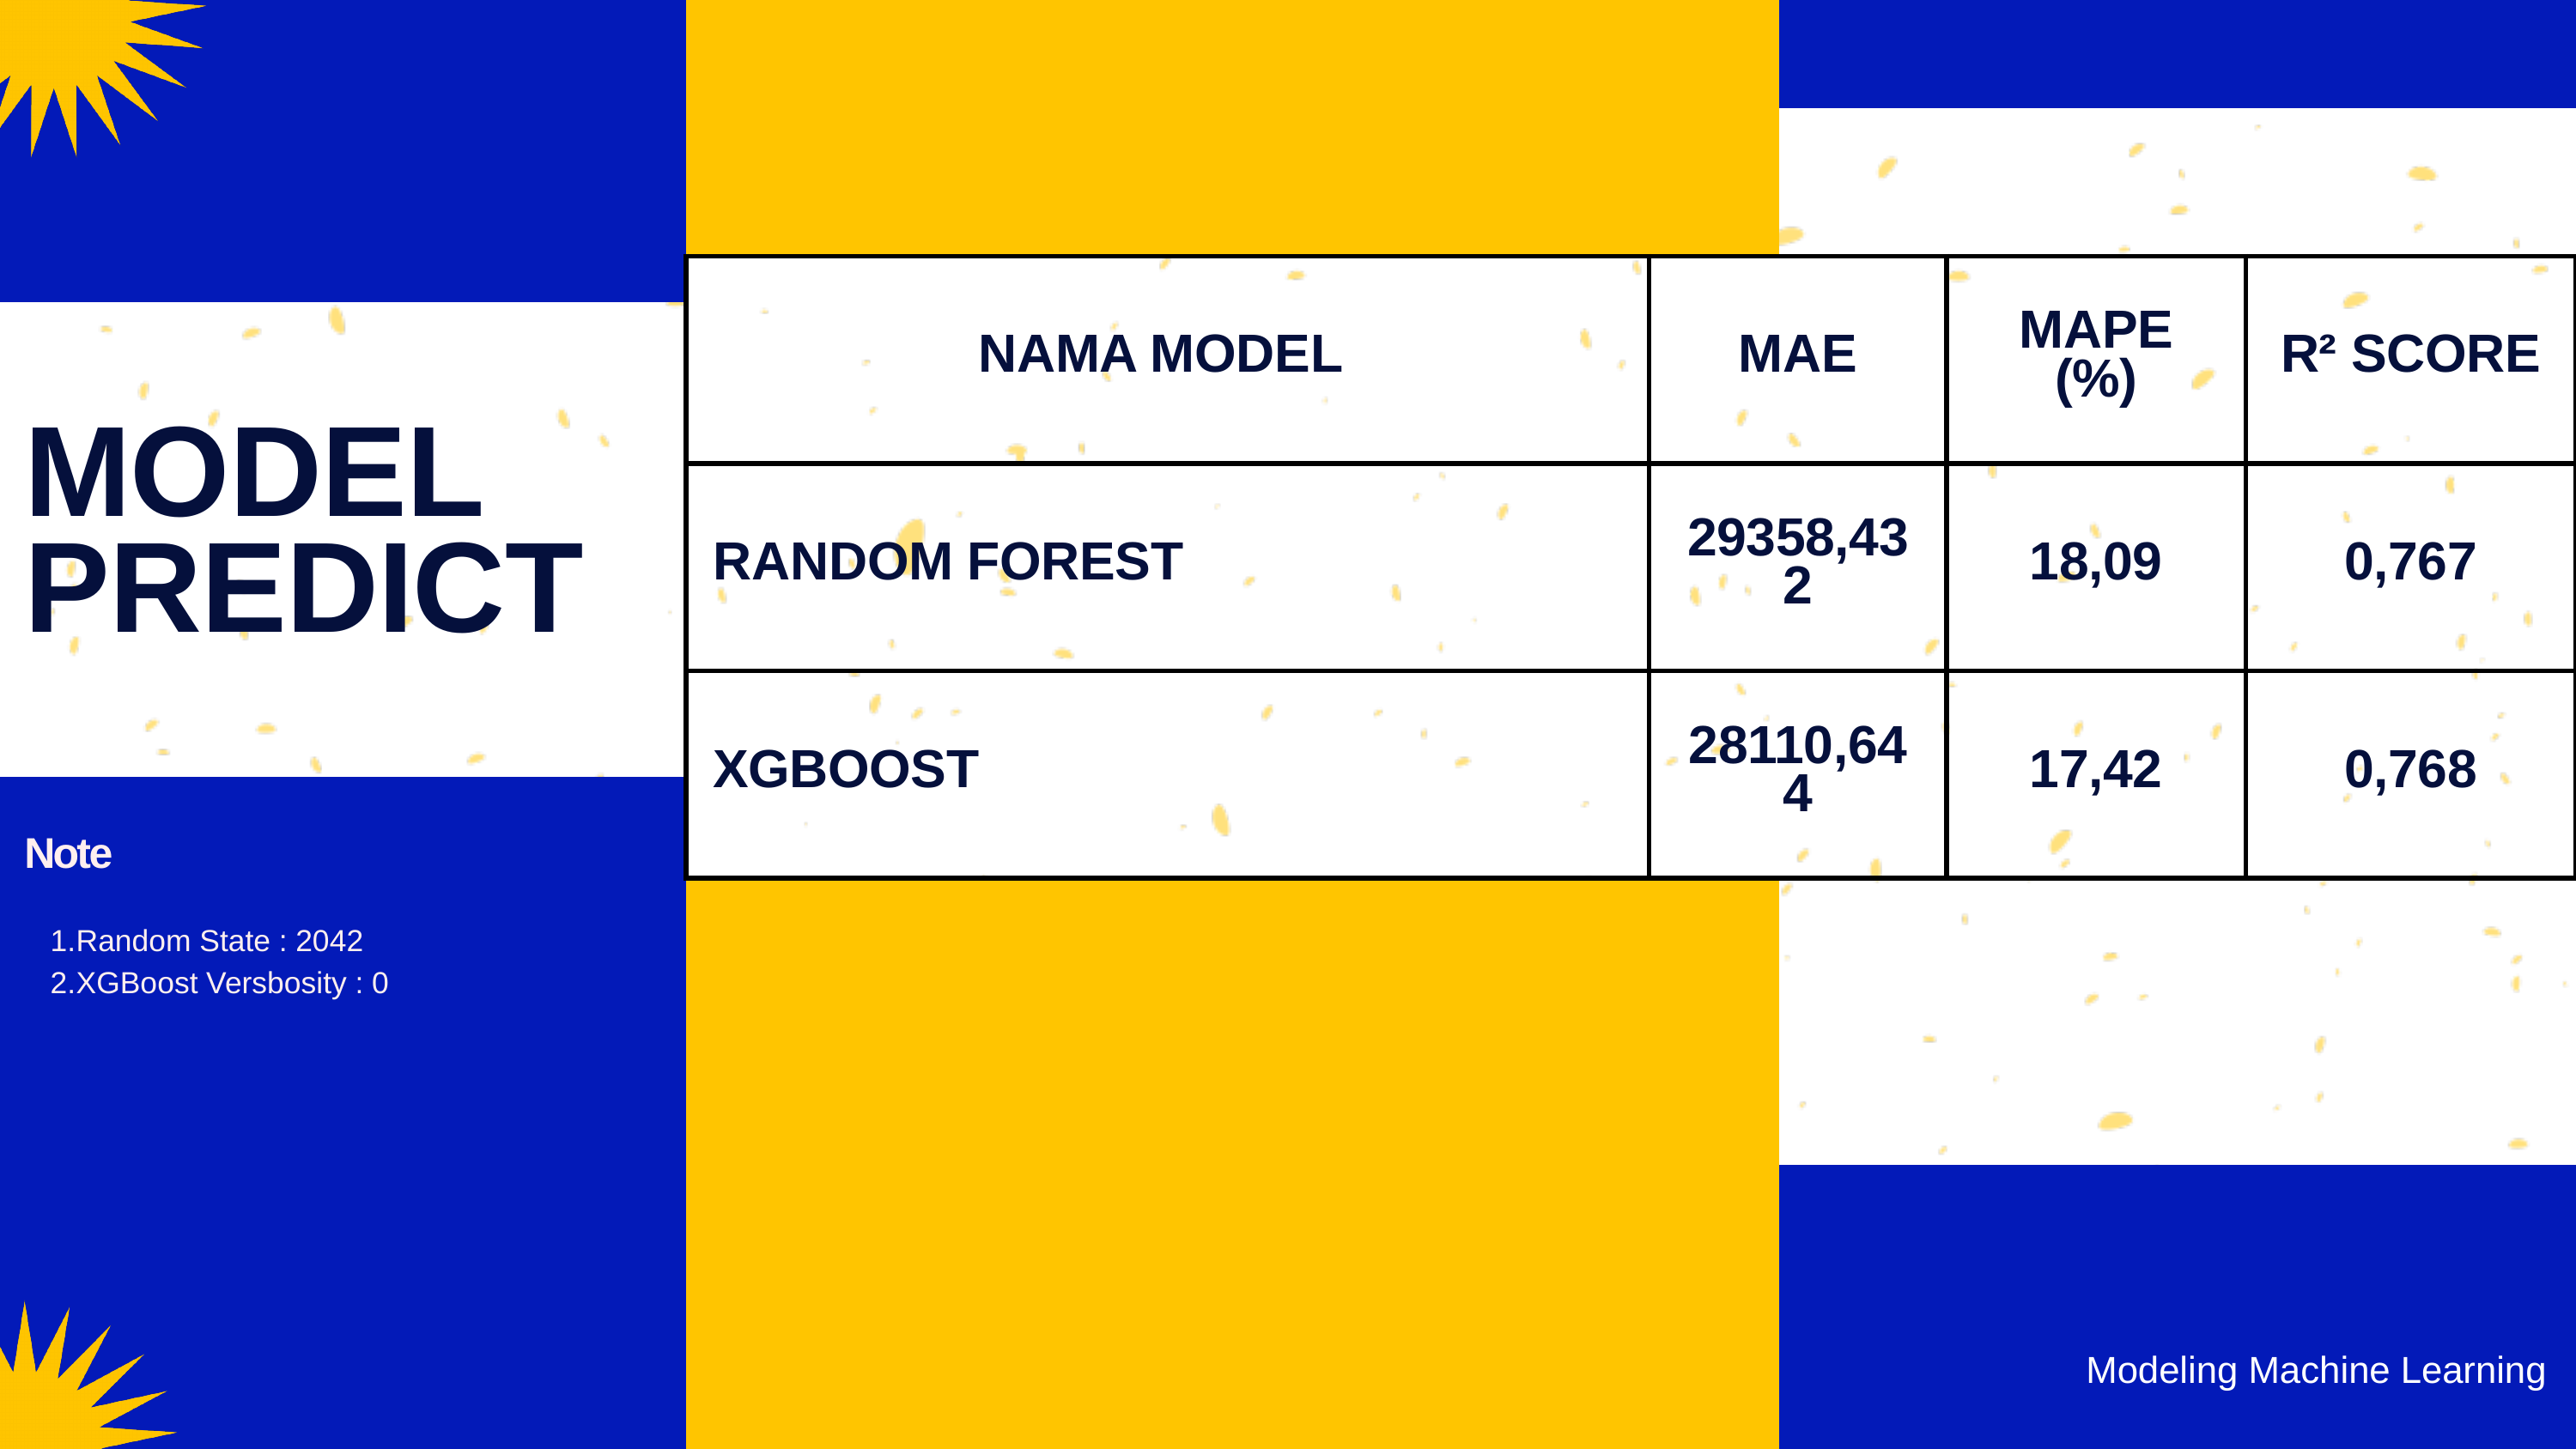

| NAMA MODEL | MAE | MAPE (%) | R² SCORE |
| --- | --- | --- | --- |
| RANDOM FOREST | 29358,432 | 18,09 | 0,767 |
| XGBOOST | 28110,644 | 17,42 | 0,768 |
MODEL PREDICT

Note

Random State : 2042
XGBoost Versbosity : 0

Modeling Machine Learning